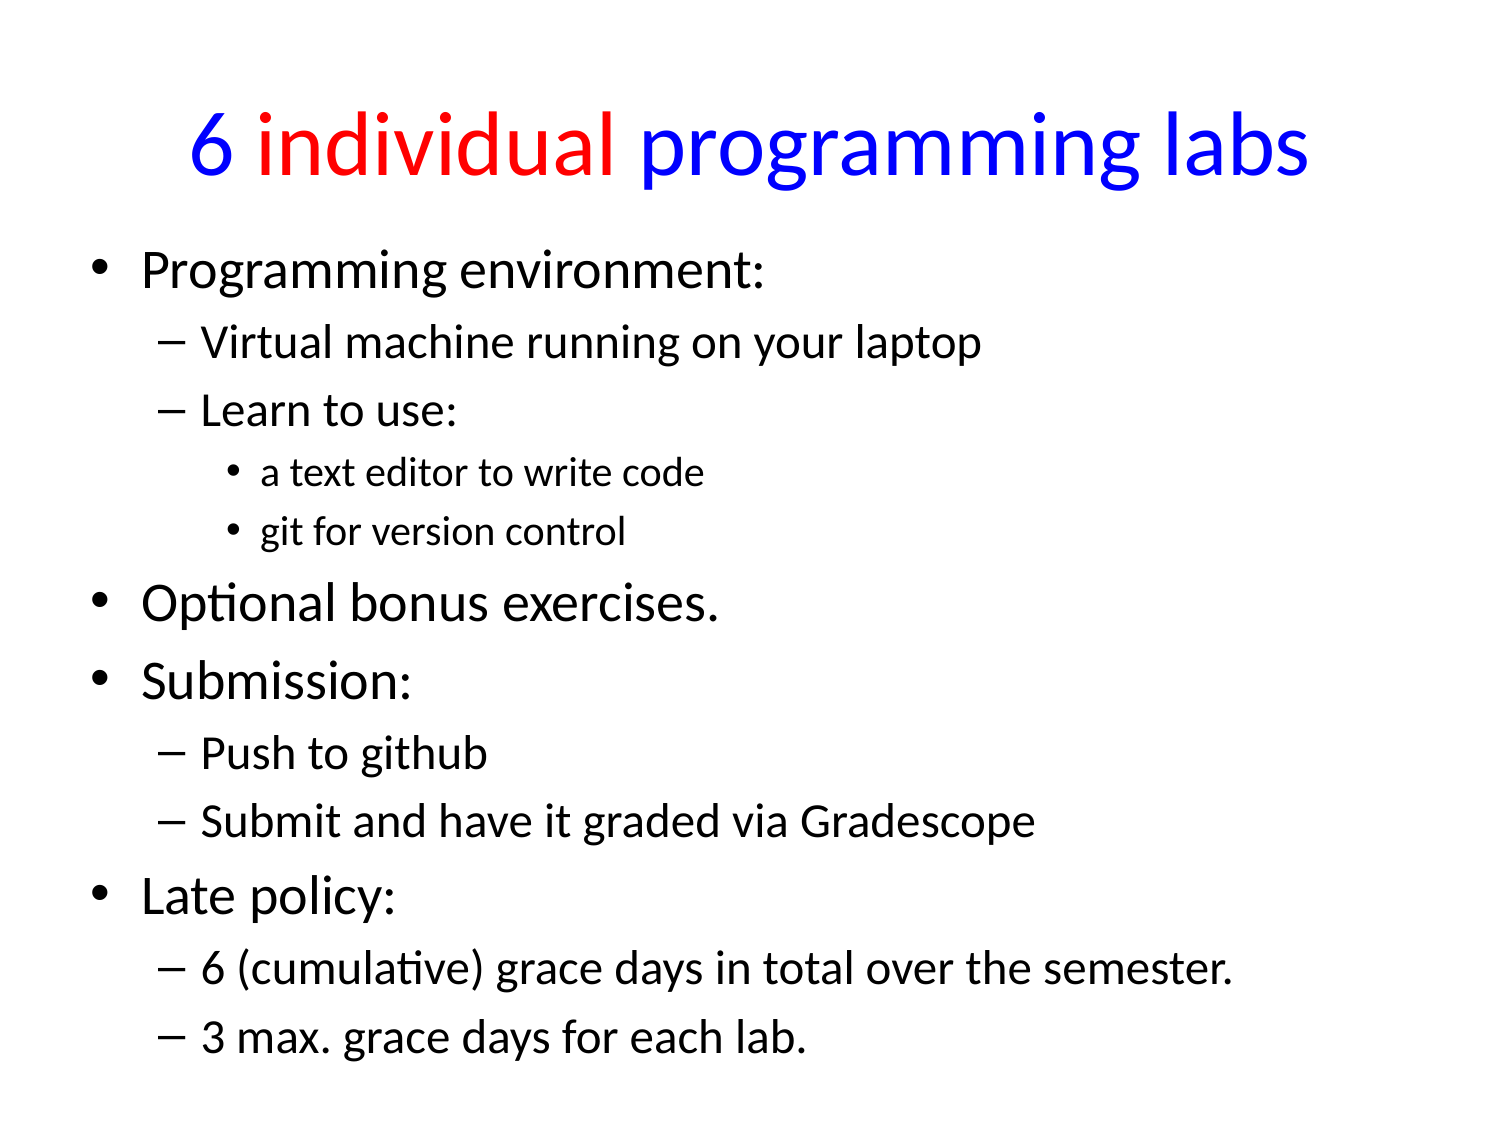

# 6 individual programming labs
Programming environment:
Virtual machine running on your laptop
Learn to use:
a text editor to write code
git for version control
Optional bonus exercises.
Submission:
Push to github
Submit and have it graded via Gradescope
Late policy:
6 (cumulative) grace days in total over the semester.
3 max. grace days for each lab.